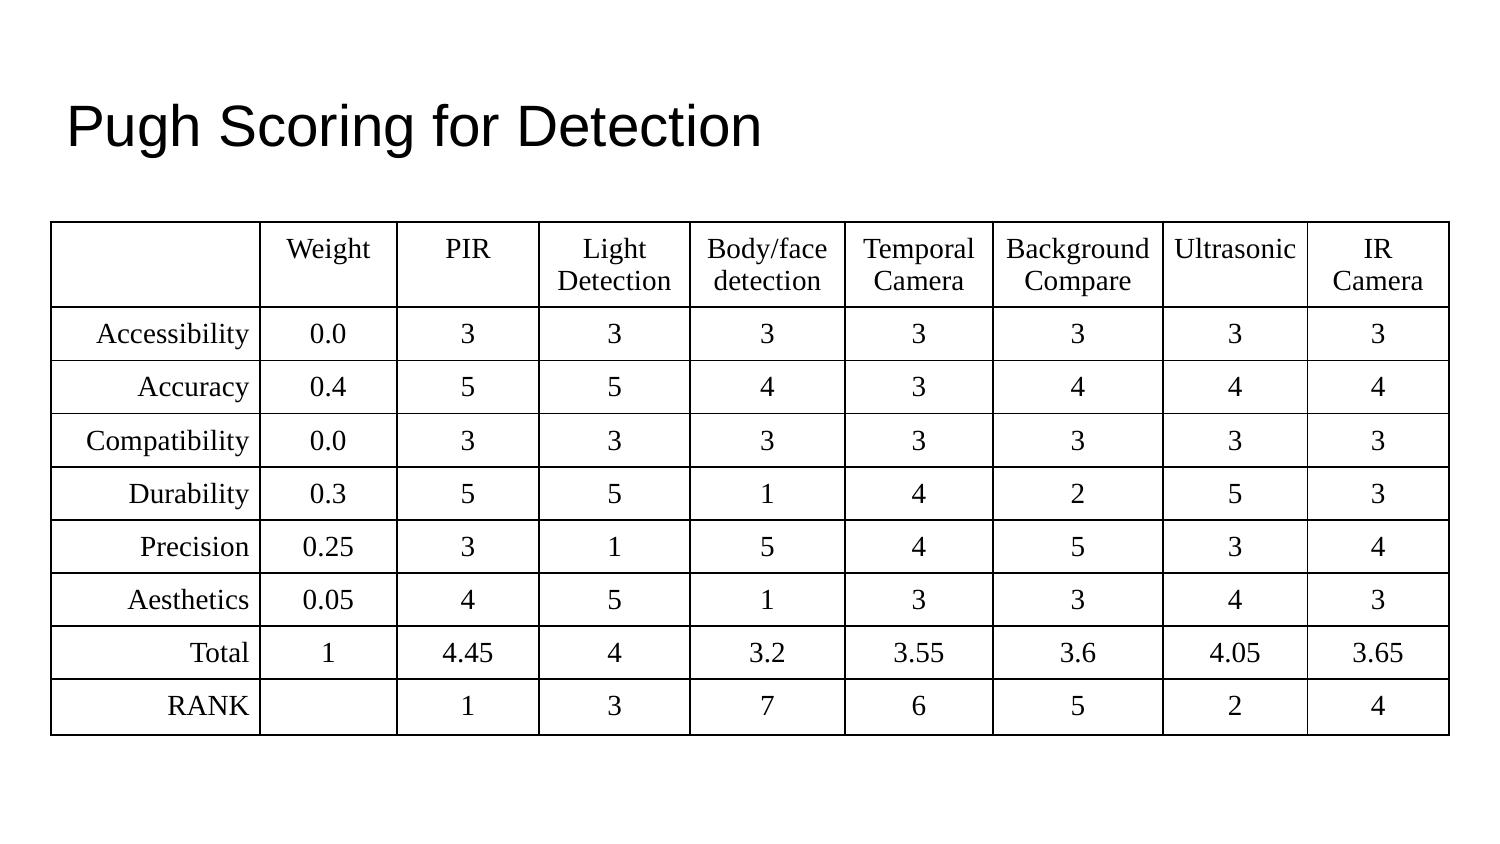

# Pugh Scoring for Detection
|  | Weight | PIR | Light Detection | Body/face detection | Temporal Camera | Background Compare | Ultrasonic | IR Camera |
| --- | --- | --- | --- | --- | --- | --- | --- | --- |
| Accessibility | 0.0 | 3 | 3 | 3 | 3 | 3 | 3 | 3 |
| Accuracy | 0.4 | 5 | 5 | 4 | 3 | 4 | 4 | 4 |
| Compatibility | 0.0 | 3 | 3 | 3 | 3 | 3 | 3 | 3 |
| Durability | 0.3 | 5 | 5 | 1 | 4 | 2 | 5 | 3 |
| Precision | 0.25 | 3 | 1 | 5 | 4 | 5 | 3 | 4 |
| Aesthetics | 0.05 | 4 | 5 | 1 | 3 | 3 | 4 | 3 |
| Total | 1 | 4.45 | 4 | 3.2 | 3.55 | 3.6 | 4.05 | 3.65 |
| RANK |  | 1 | 3 | 7 | 6 | 5 | 2 | 4 |